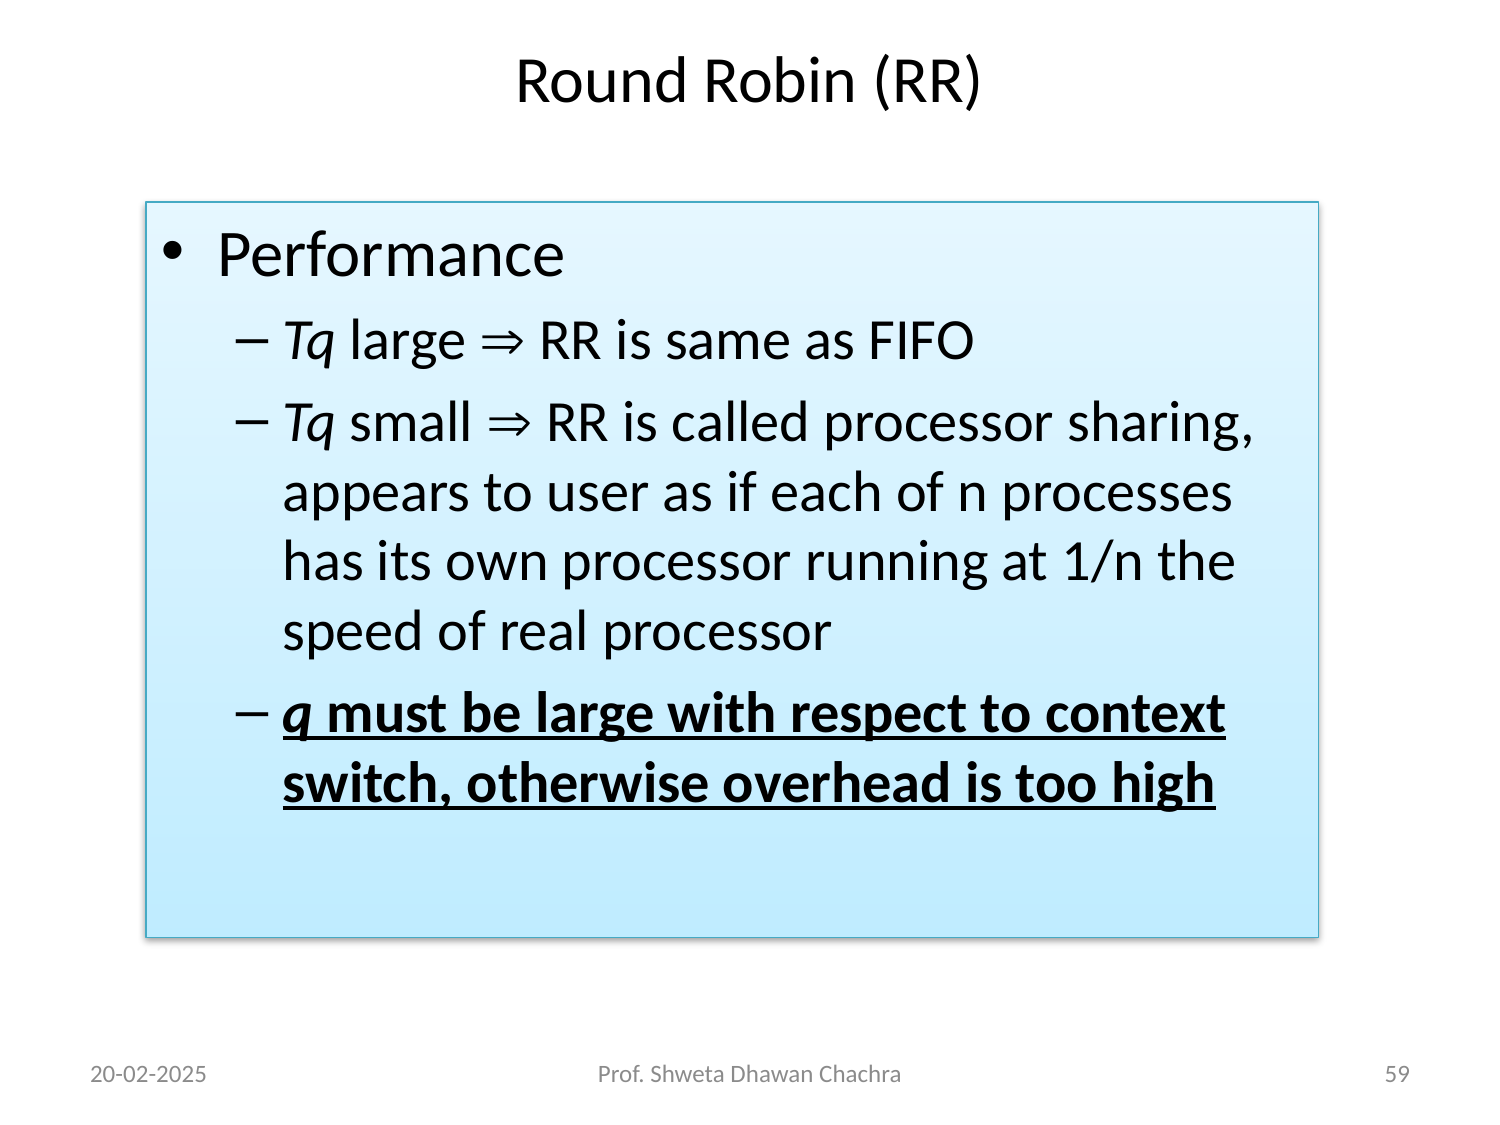

# Round Robin (RR)
Performance
Tq large ⇒ RR is same as FIFO
Tq small ⇒ RR is called processor sharing, appears to user as if each of n processes has its own processor running at 1/n the speed of real processor
q must be large with respect to context switch, otherwise overhead is too high
20-02-2025
Prof. Shweta Dhawan Chachra
59